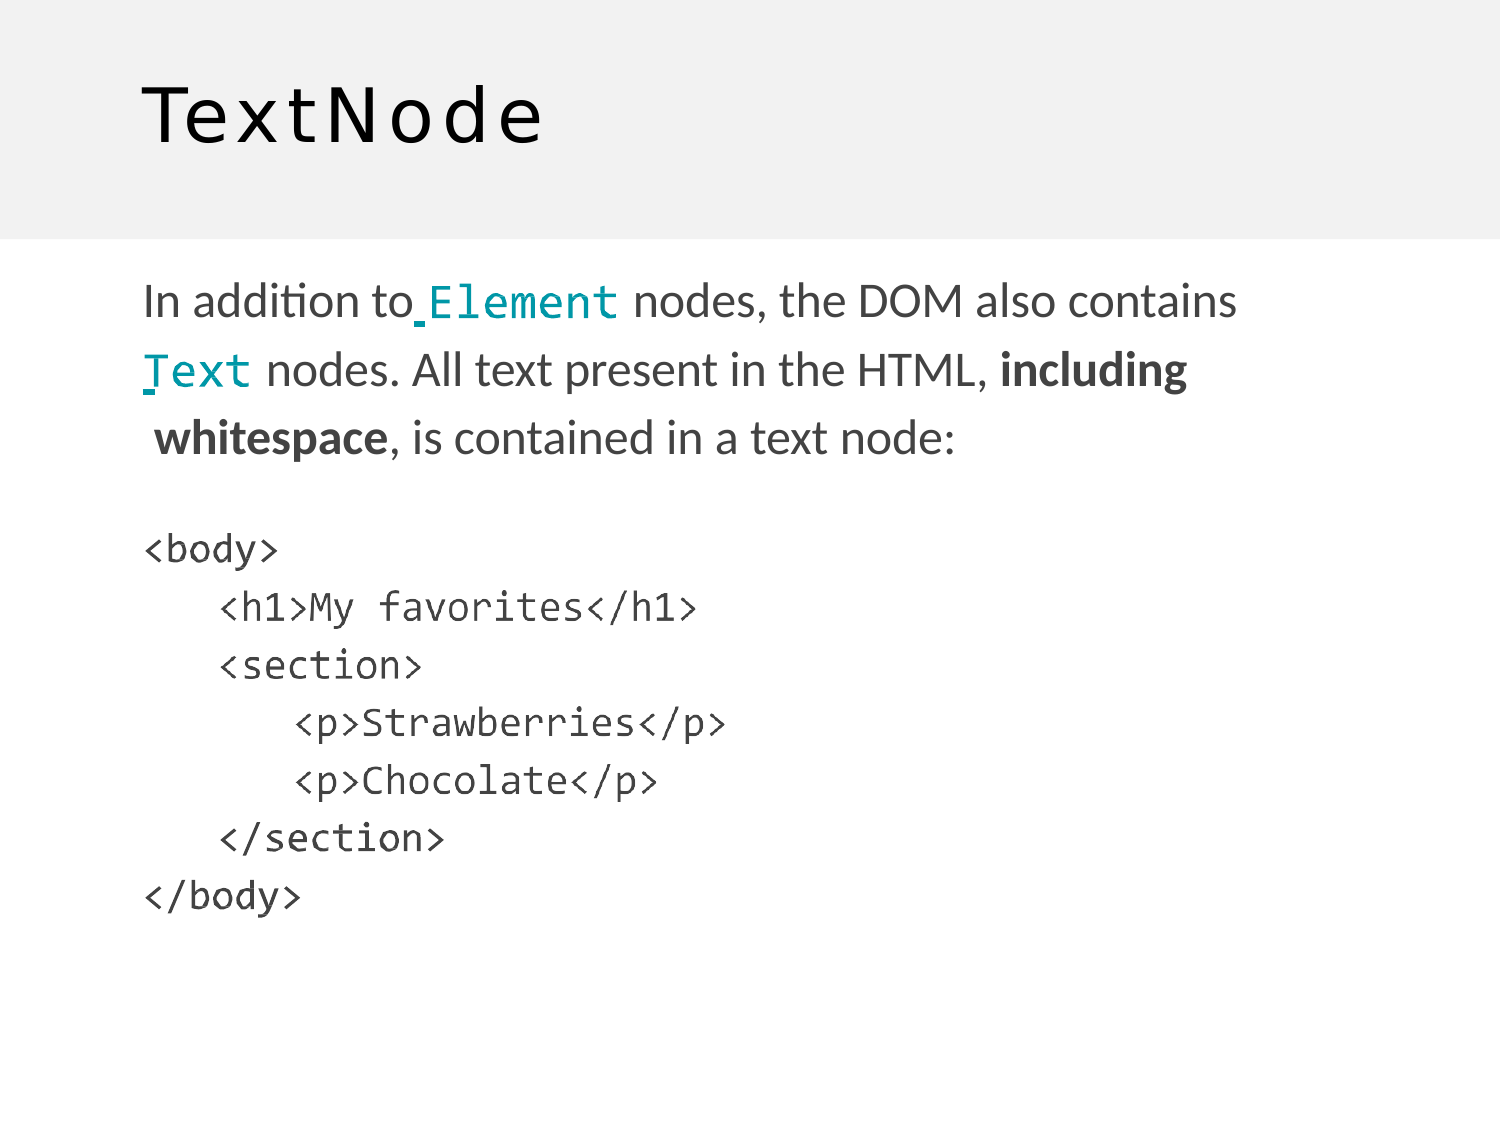

# TextNode
In addition to 	nodes, the DOM also contains
 	nodes. All text present in the HTML, including  whitespace, is contained in a text node: